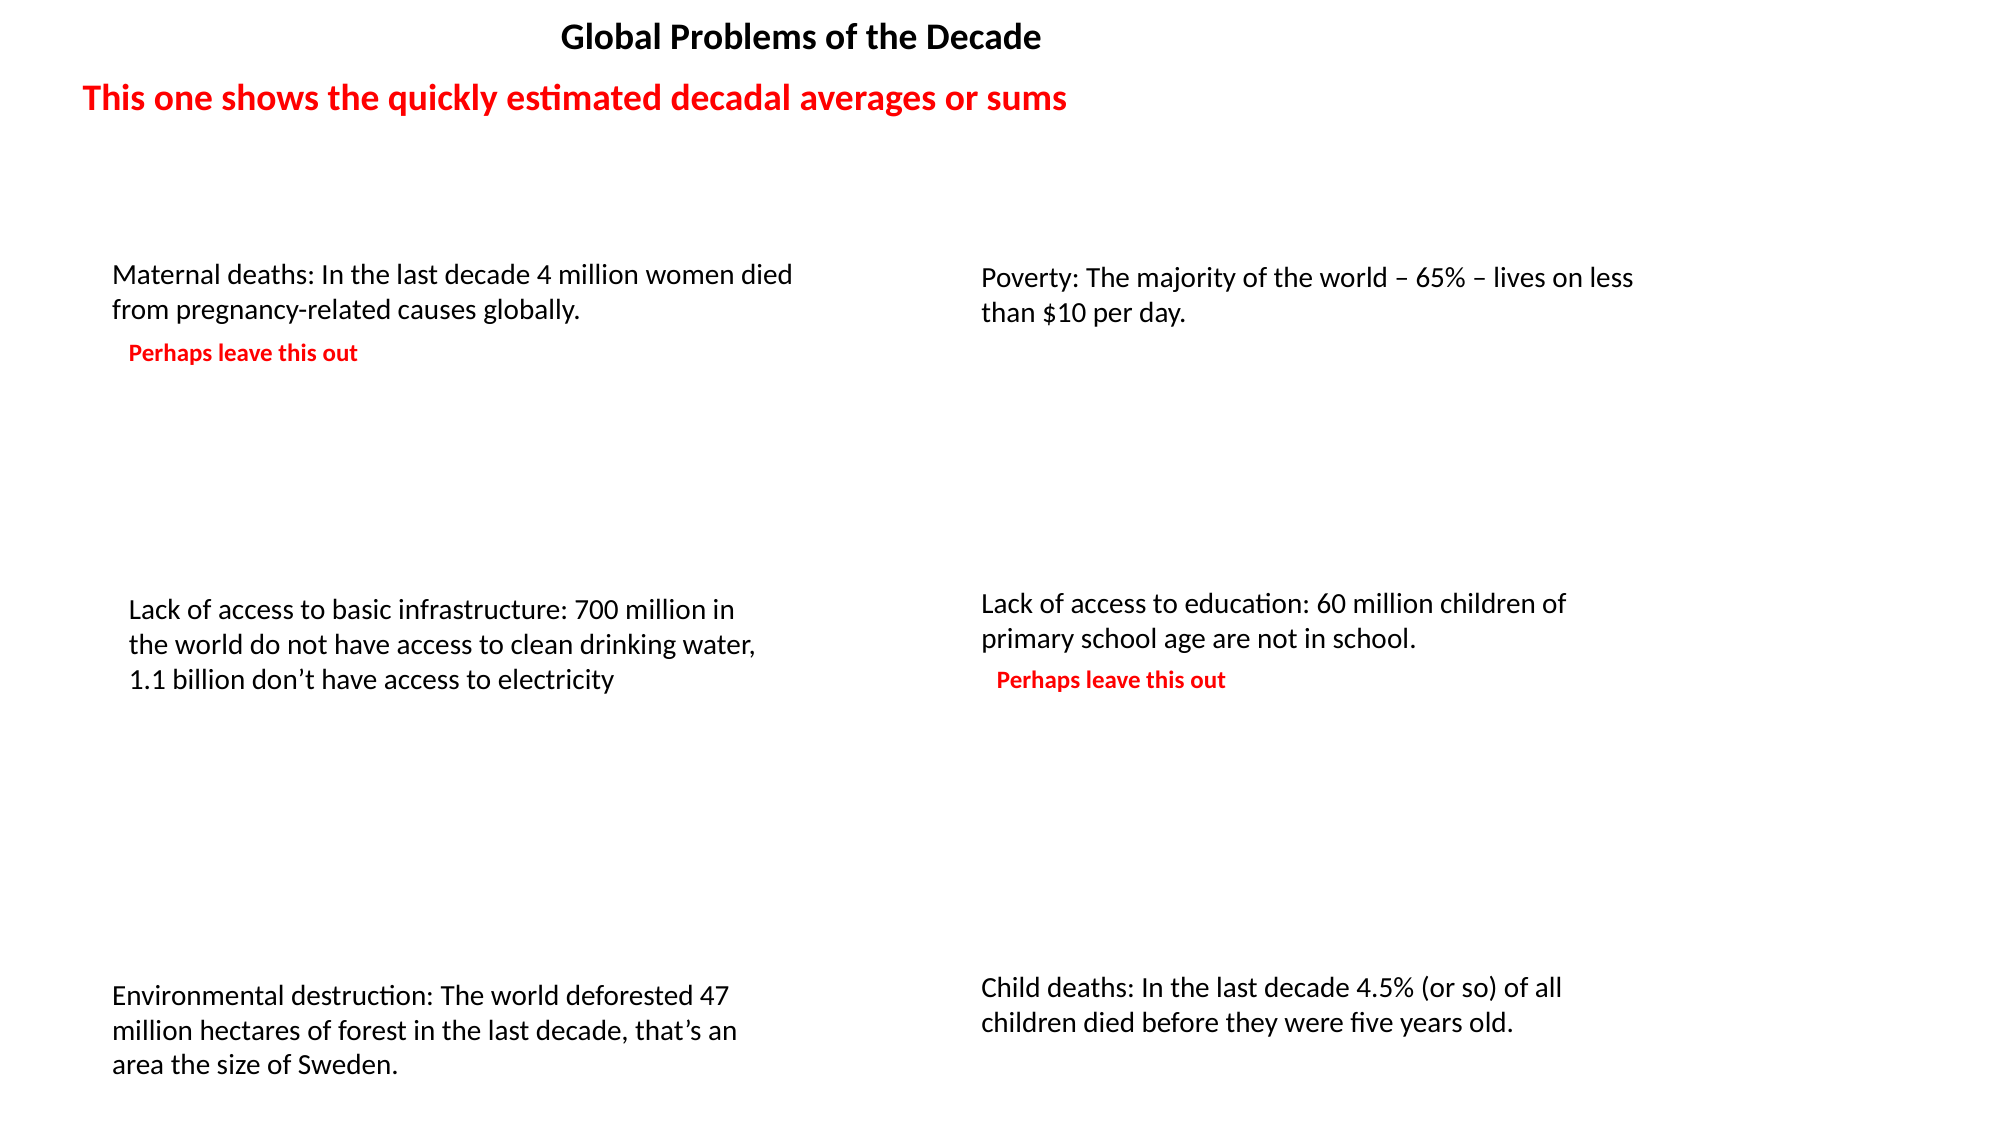

Global Problems of the Decade
This one shows the quickly estimated decadal averages or sums
Maternal deaths: In the last decade 4 million women died from pregnancy-related causes globally.
Poverty: The majority of the world – 65% – lives on less than $10 per day.
Perhaps leave this out
Lack of access to education: 60 million children of primary school age are not in school.
Lack of access to basic infrastructure: 700 million in the world do not have access to clean drinking water, 1.1 billion don’t have access to electricity
Perhaps leave this out
Child deaths: In the last decade 4.5% (or so) of all children died before they were five years old.
Environmental destruction: The world deforested 47 million hectares of forest in the last decade, that’s an area the size of Sweden.